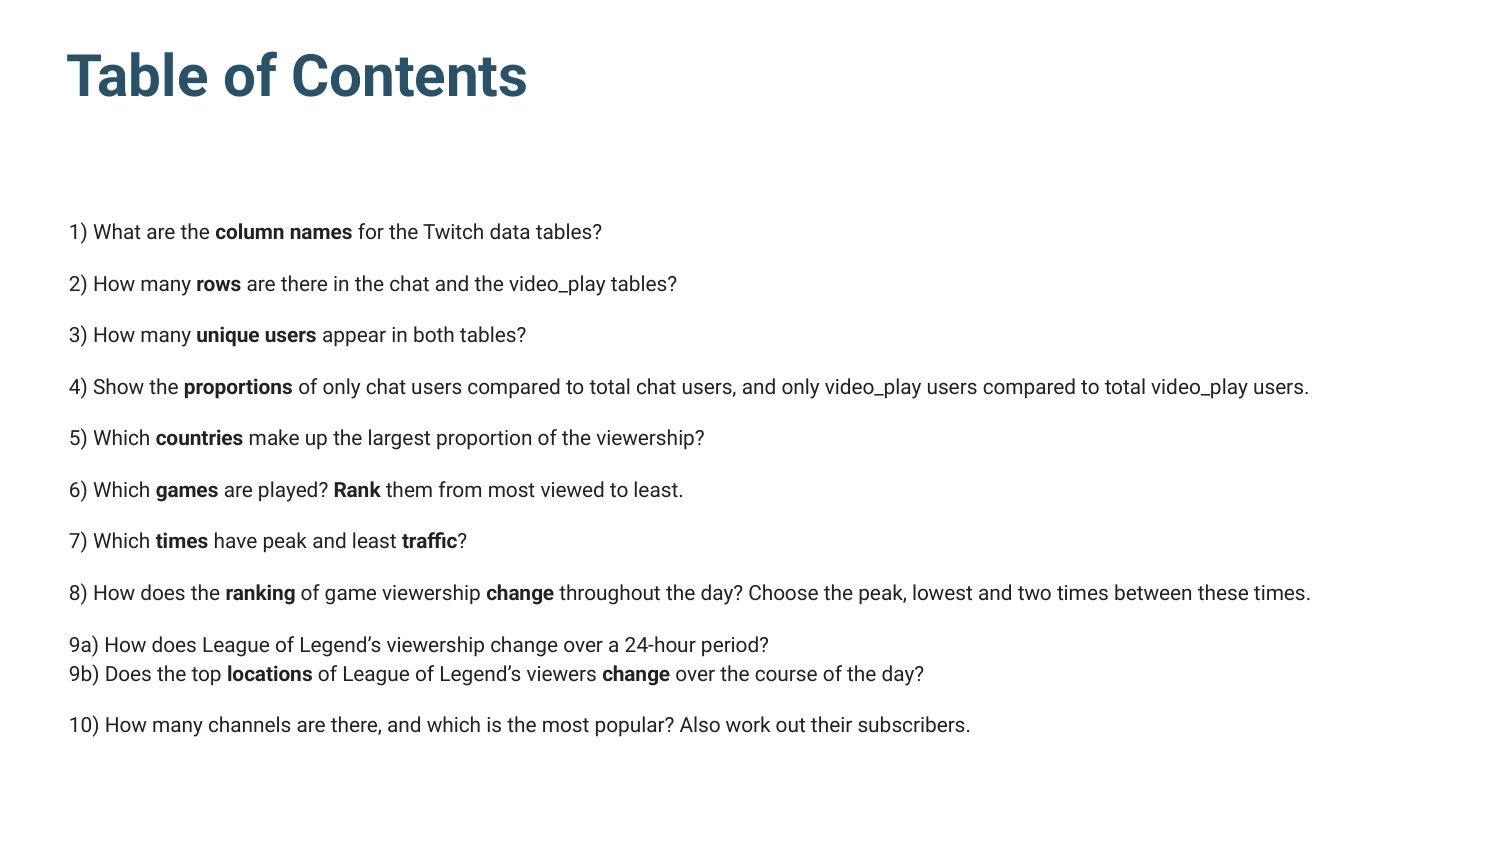

# Table of Contents
1) What are the column names for the Twitch data tables?
2) How many rows are there in the chat and the video_play tables?
3) How many unique users appear in both tables?
4) Show the proportions of only chat users compared to total chat users, and only video_play users compared to total video_play users.
5) Which countries make up the largest proportion of the viewership?
6) Which games are played? Rank them from most viewed to least.
7) Which times have peak and least traffic?
8) How does the ranking of game viewership change throughout the day? Choose the peak, lowest and two times between these times.
9a) How does League of Legend’s viewership change over a 24-hour period?
9b) Does the top locations of League of Legend’s viewers change over the course of the day?
10) How many channels are there, and which is the most popular? Also work out their subscribers.